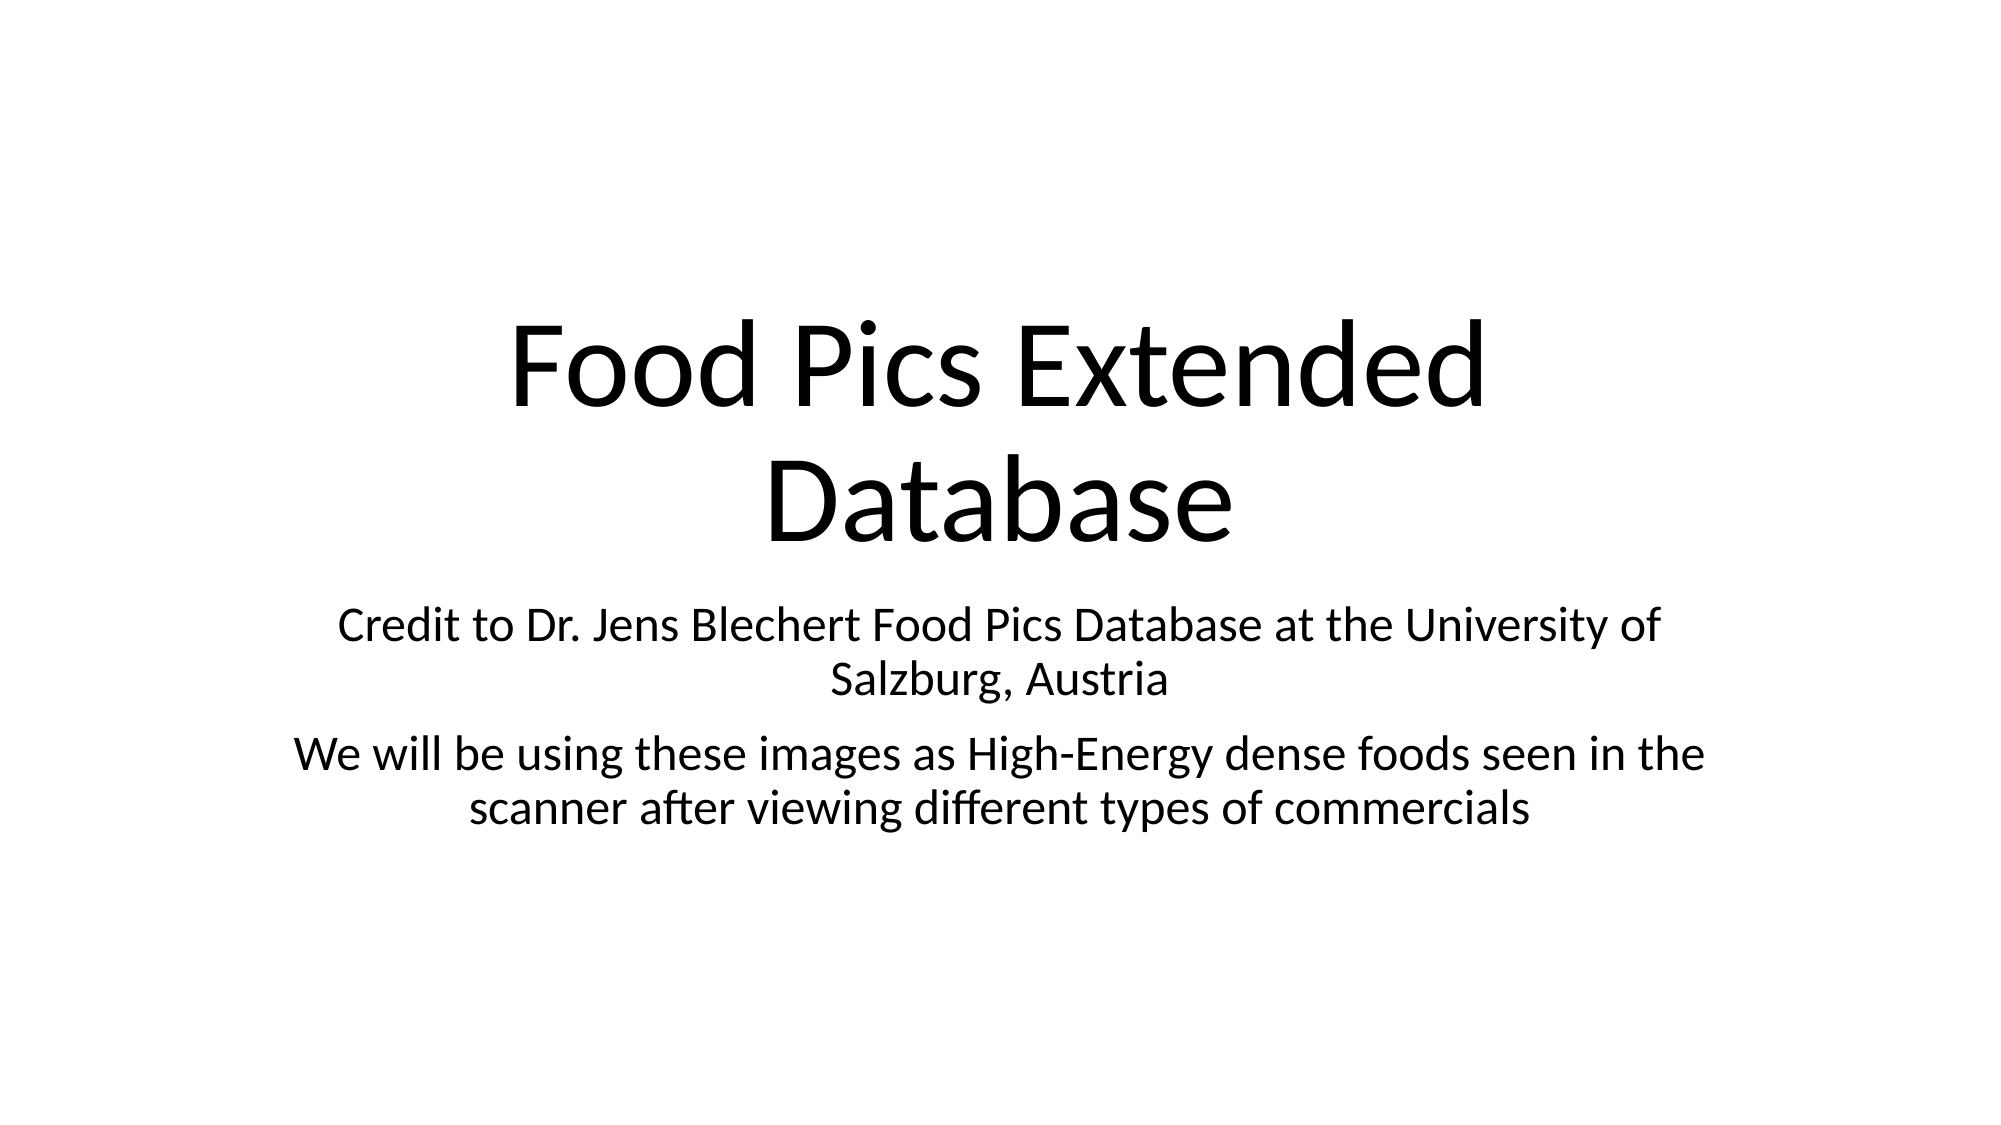

# Food Pics Extended Database
Credit to Dr. Jens Blechert Food Pics Database at the University of Salzburg, Austria
We will be using these images as High-Energy dense foods seen in the scanner after viewing different types of commercials